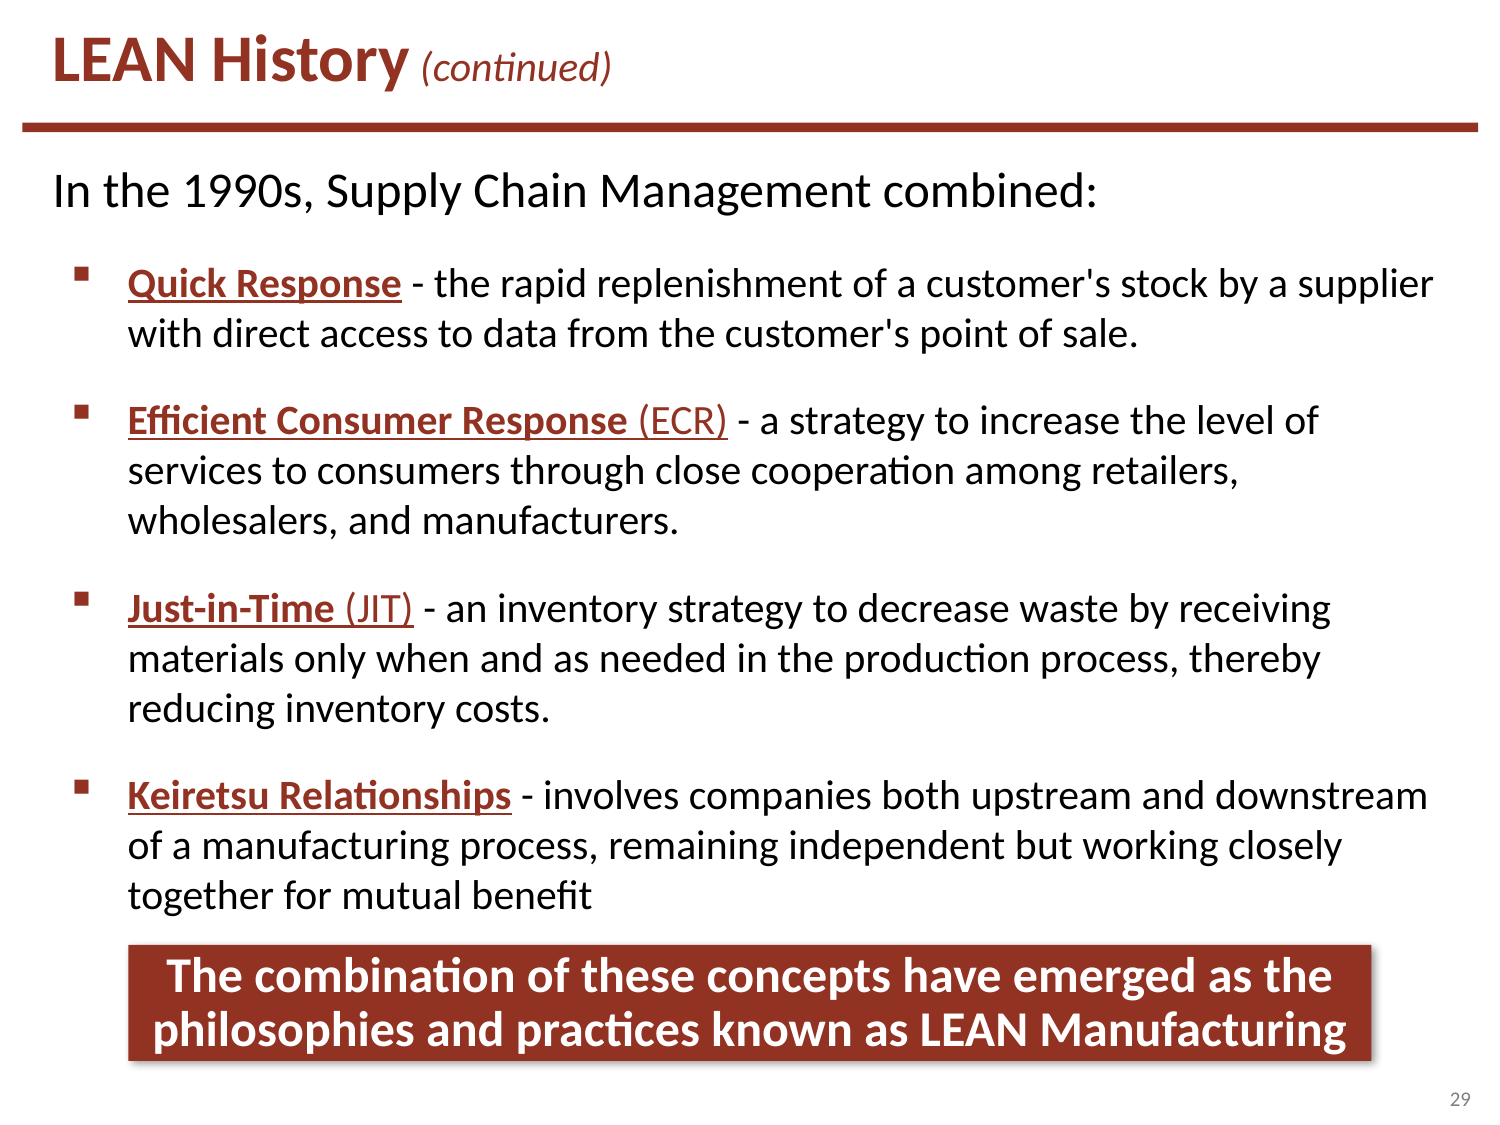

# LEAN History (continued)
In the 1990s, Supply Chain Management combined:
Quick Response - the rapid replenishment of a customer's stock by a supplier with direct access to data from the customer's point of sale.
Efficient Consumer Response (ECR) - a strategy to increase the level of services to consumers through close cooperation among retailers, wholesalers, and manufacturers.
Just-in-Time (JIT) - an inventory strategy to decrease waste by receiving materials only when and as needed in the production process, thereby reducing inventory costs.
Keiretsu Relationships - involves companies both upstream and downstream of a manufacturing process, remaining independent but working closely together for mutual benefit
The combination of these concepts have emerged as the philosophies and practices known as LEAN Manufacturing